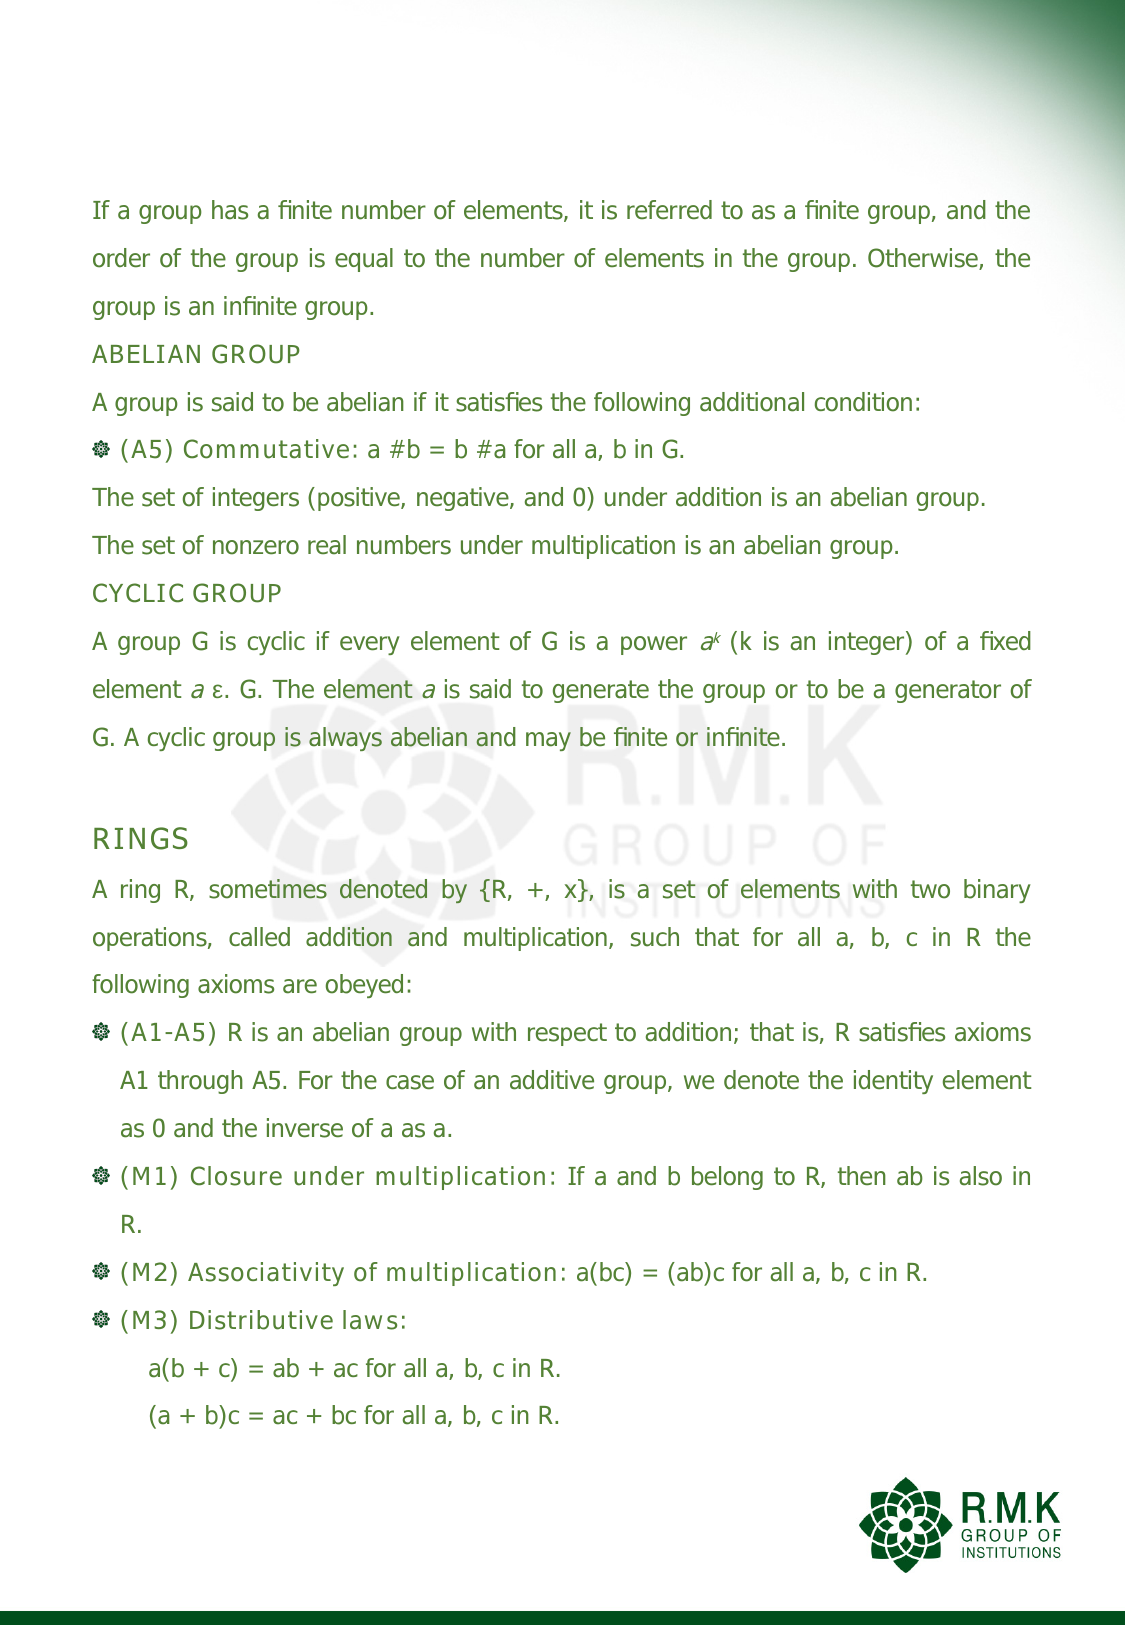

#
If a group has a finite number of elements, it is referred to as a finite group, and the order of the group is equal to the number of elements in the group. Otherwise, the group is an infinite group.
ABELIAN GROUP
A group is said to be abelian if it satisfies the following additional condition:
(A5) Commutative: a #b = b #a for all a, b in G.
The set of integers (positive, negative, and 0) under addition is an abelian group.
The set of nonzero real numbers under multiplication is an abelian group.
CYCLIC GROUP
A group G is cyclic if every element of G is a power ak (k is an integer) of a fixed element a ε. G. The element a is said to generate the group or to be a generator of G. A cyclic group is always abelian and may be finite or infinite.

RINGS
A ring R, sometimes denoted by {R, +, x}, is a set of elements with two binary operations, called addition and multiplication, such that for all a, b, c in R the following axioms are obeyed:
(A1-A5) R is an abelian group with respect to addition; that is, R satisfies axioms A1 through A5. For the case of an additive group, we denote the identity element as 0 and the inverse of a as a.
(M1) Closure under multiplication: If a and b belong to R, then ab is also in R.
(M2) Associativity of multiplication: a(bc) = (ab)c for all a, b, c in R.
(M3) Distributive laws:
a(b + c) = ab + ac for all a, b, c in R.
(a + b)c = ac + bc for all a, b, c in R.